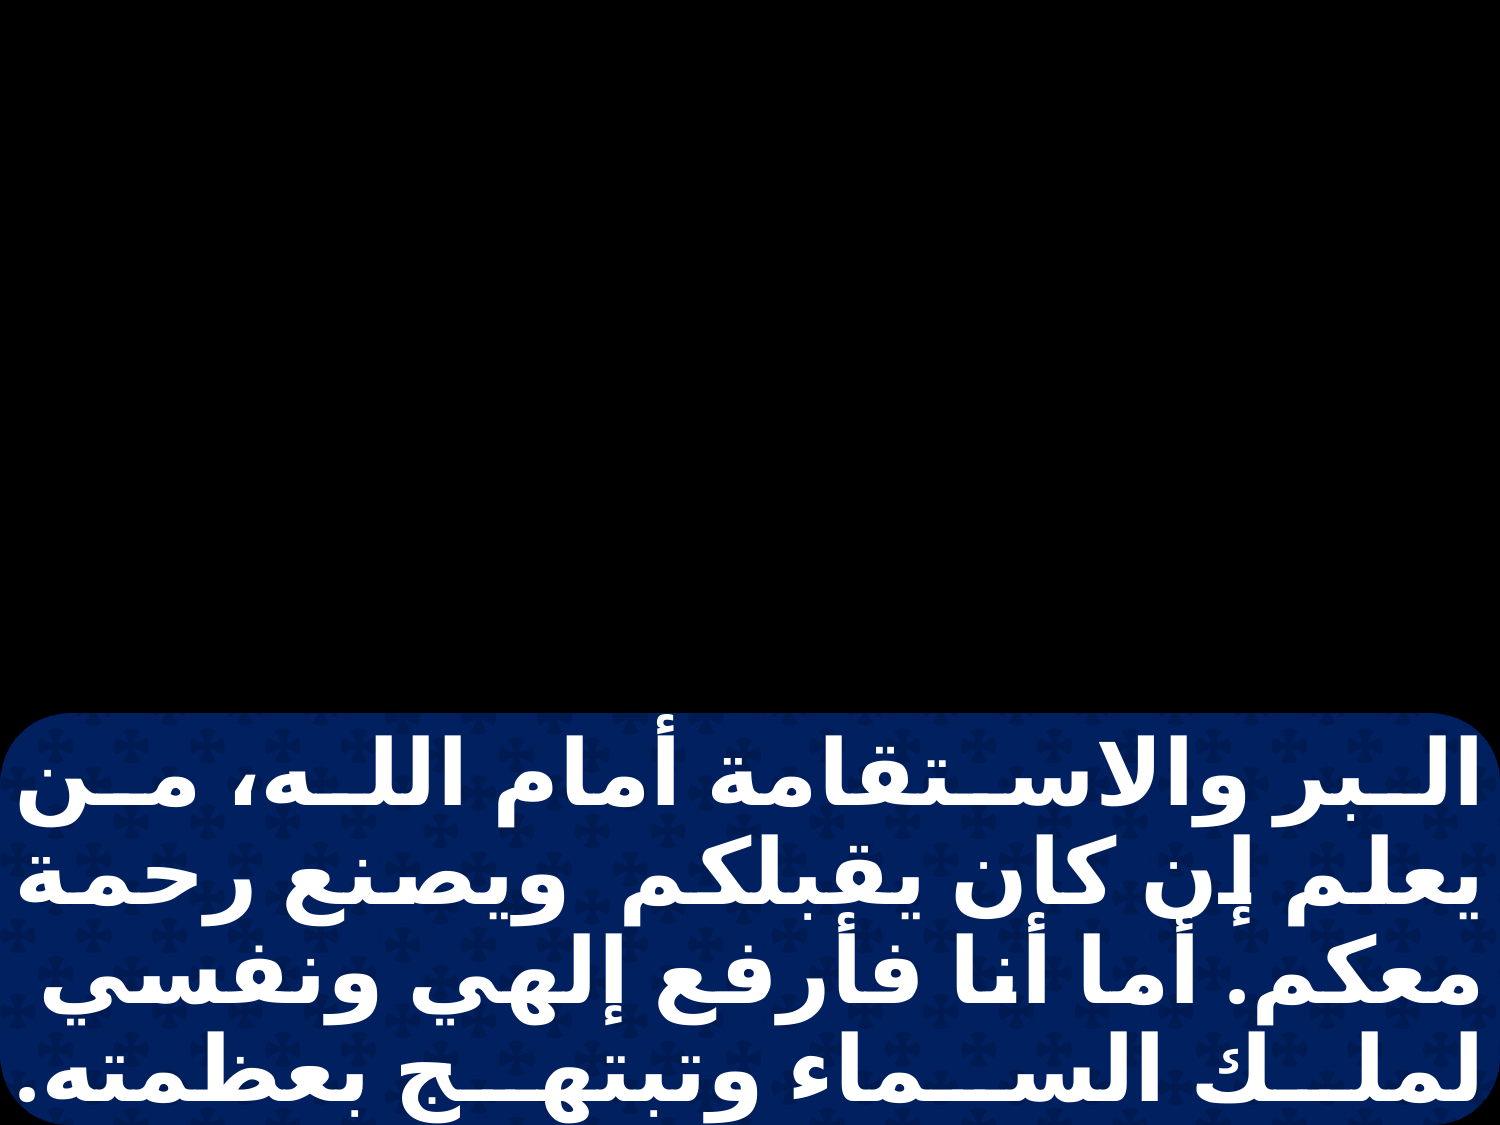

البر والاستقامة أمام الله، من يعلم إن كان يقبلكم  ويصنع رحمة معكم. أما أنا فأرفع إلهي ونفسي  لملك السماء وتبتهج بعظمته. هللوا جميعكم  وباركوا الرب يا جميع مختاريه واعترفوا في